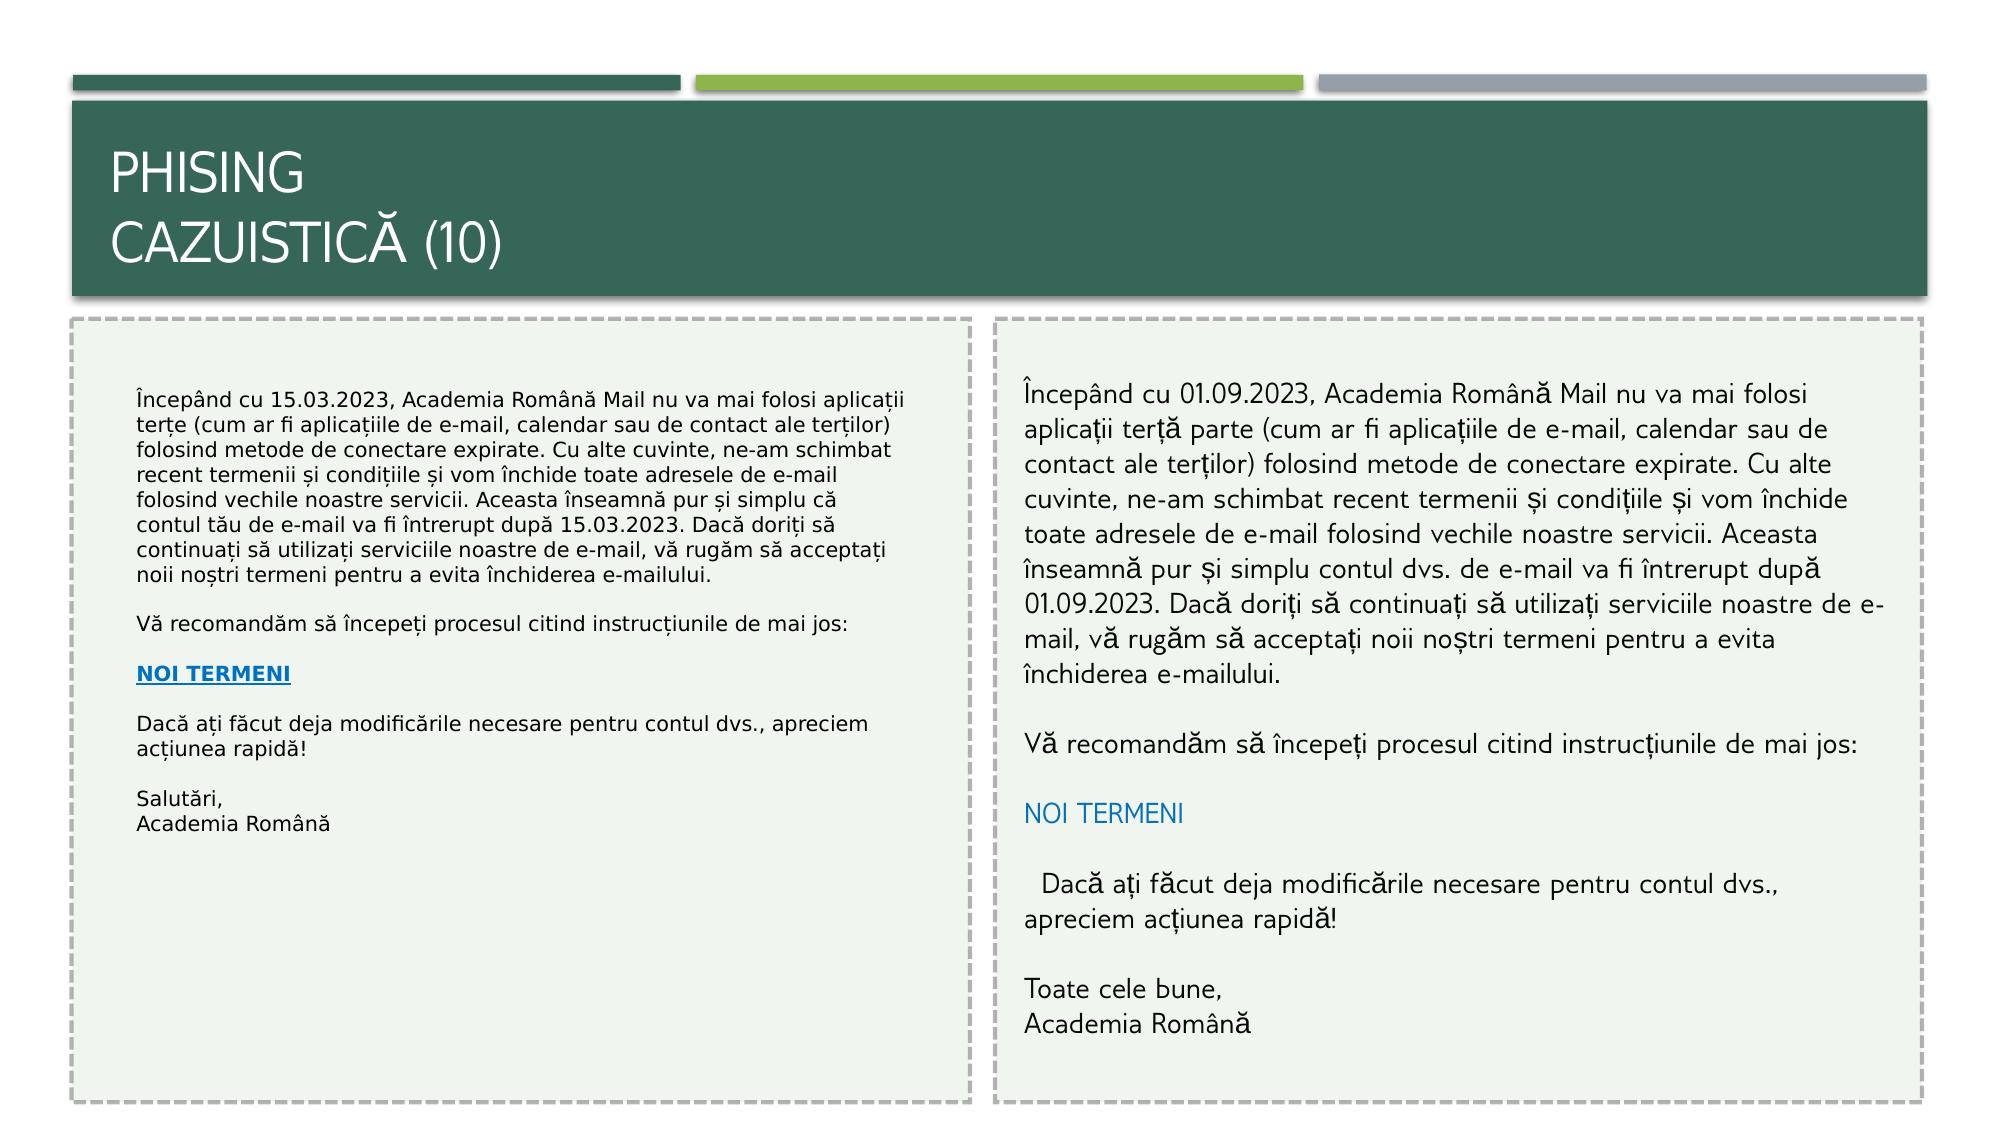

# Phising Cazuistică (10)

Începând cu 01.09.2023, Academia Română Mail nu va mai folosi aplicații terță parte (cum ar fi aplicațiile de e-mail, calendar sau de contact ale terților) folosind metode de conectare expirate. Cu alte cuvinte, ne-am schimbat recent termenii și condițiile și vom închide toate adresele de e-mail folosind vechile noastre servicii. Aceasta înseamnă pur și simplu contul dvs. de e-mail va fi întrerupt după 01.09.2023. Dacă doriți să continuați să utilizați serviciile noastre de e-mail, vă rugăm să acceptați noii noștri termeni pentru a evita închiderea e-mailului.
Vă recomandăm să începeți procesul citind instrucțiunile de mai jos:
 
NOI TERMENI
  Dacă ați făcut deja modificările necesare pentru contul dvs., apreciem acțiunea rapidă!
Toate cele bune,
Academia Română
Începând cu 15.03.2023, Academia Română Mail nu va mai folosi aplicații terțe (cum ar fi aplicațiile de e-mail, calendar sau de contact ale terților) folosind metode de conectare expirate. Cu alte cuvinte, ne-am schimbat recent termenii și condițiile și vom închide toate adresele de e-mail folosind vechile noastre servicii. Aceasta înseamnă pur și simplu că contul tău de e-mail va fi întrerupt după 15.03.2023. Dacă doriți să continuați să utilizați serviciile noastre de e-mail, vă rugăm să acceptați noii noștri termeni pentru a evita închiderea e-mailului.
Vă recomandăm să începeți procesul citind instrucțiunile de mai jos:
 
NOI TERMENI
Dacă ați făcut deja modificările necesare pentru contul dvs., apreciem acțiunea rapidă!
Salutări,
Academia Română